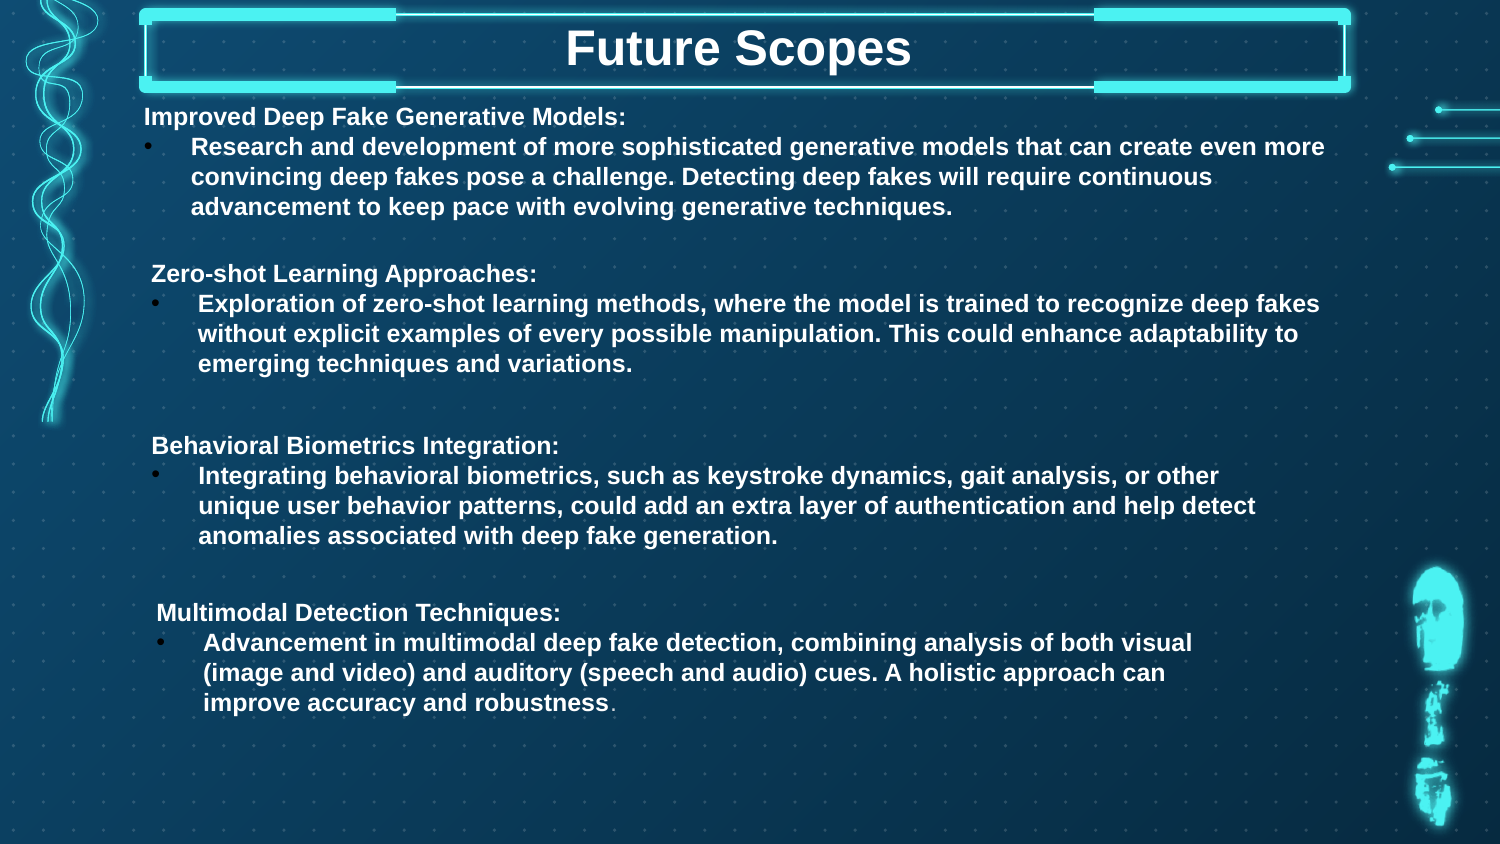

# Future Scopes

Improved Deep Fake Generative Models:
Research and development of more sophisticated generative models that can create even more convincing deep fakes pose a challenge. Detecting deep fakes will require continuous advancement to keep pace with evolving generative techniques.

Zero-shot Learning Approaches:
Exploration of zero-shot learning methods, where the model is trained to recognize deep fakes without explicit examples of every possible manipulation. This could enhance adaptability to emerging techniques and variations.

Behavioral Biometrics Integration:
Integrating behavioral biometrics, such as keystroke dynamics, gait analysis, or other unique user behavior patterns, could add an extra layer of authentication and help detect anomalies associated with deep fake generation.

Multimodal Detection Techniques:
Advancement in multimodal deep fake detection, combining analysis of both visual (image and video) and auditory (speech and audio) cues. A holistic approach can improve accuracy and robustness.